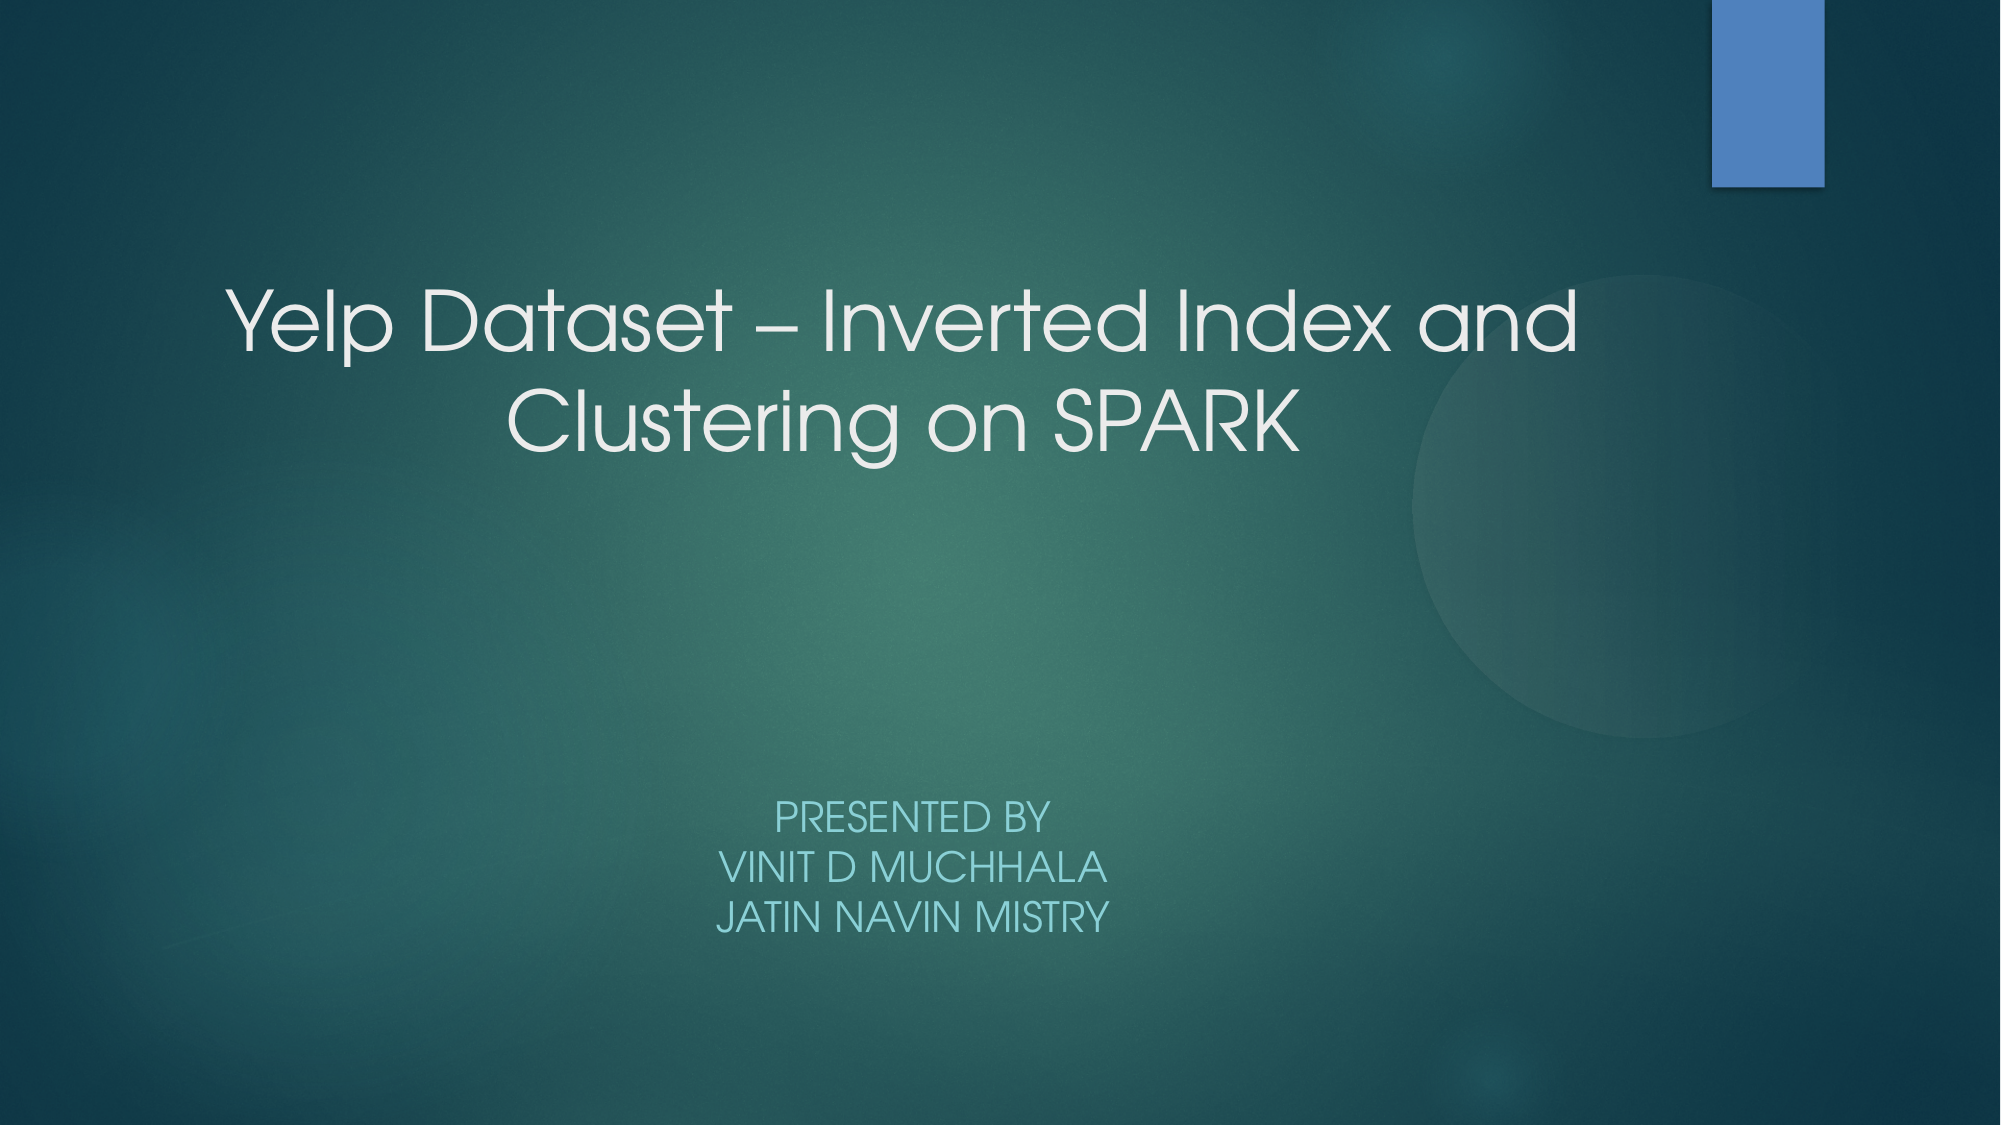

Yelp Dataset – Inverted Index and Clustering on SPARK
Presented by
Vinit D Muchhala
Jatin Navin mistry